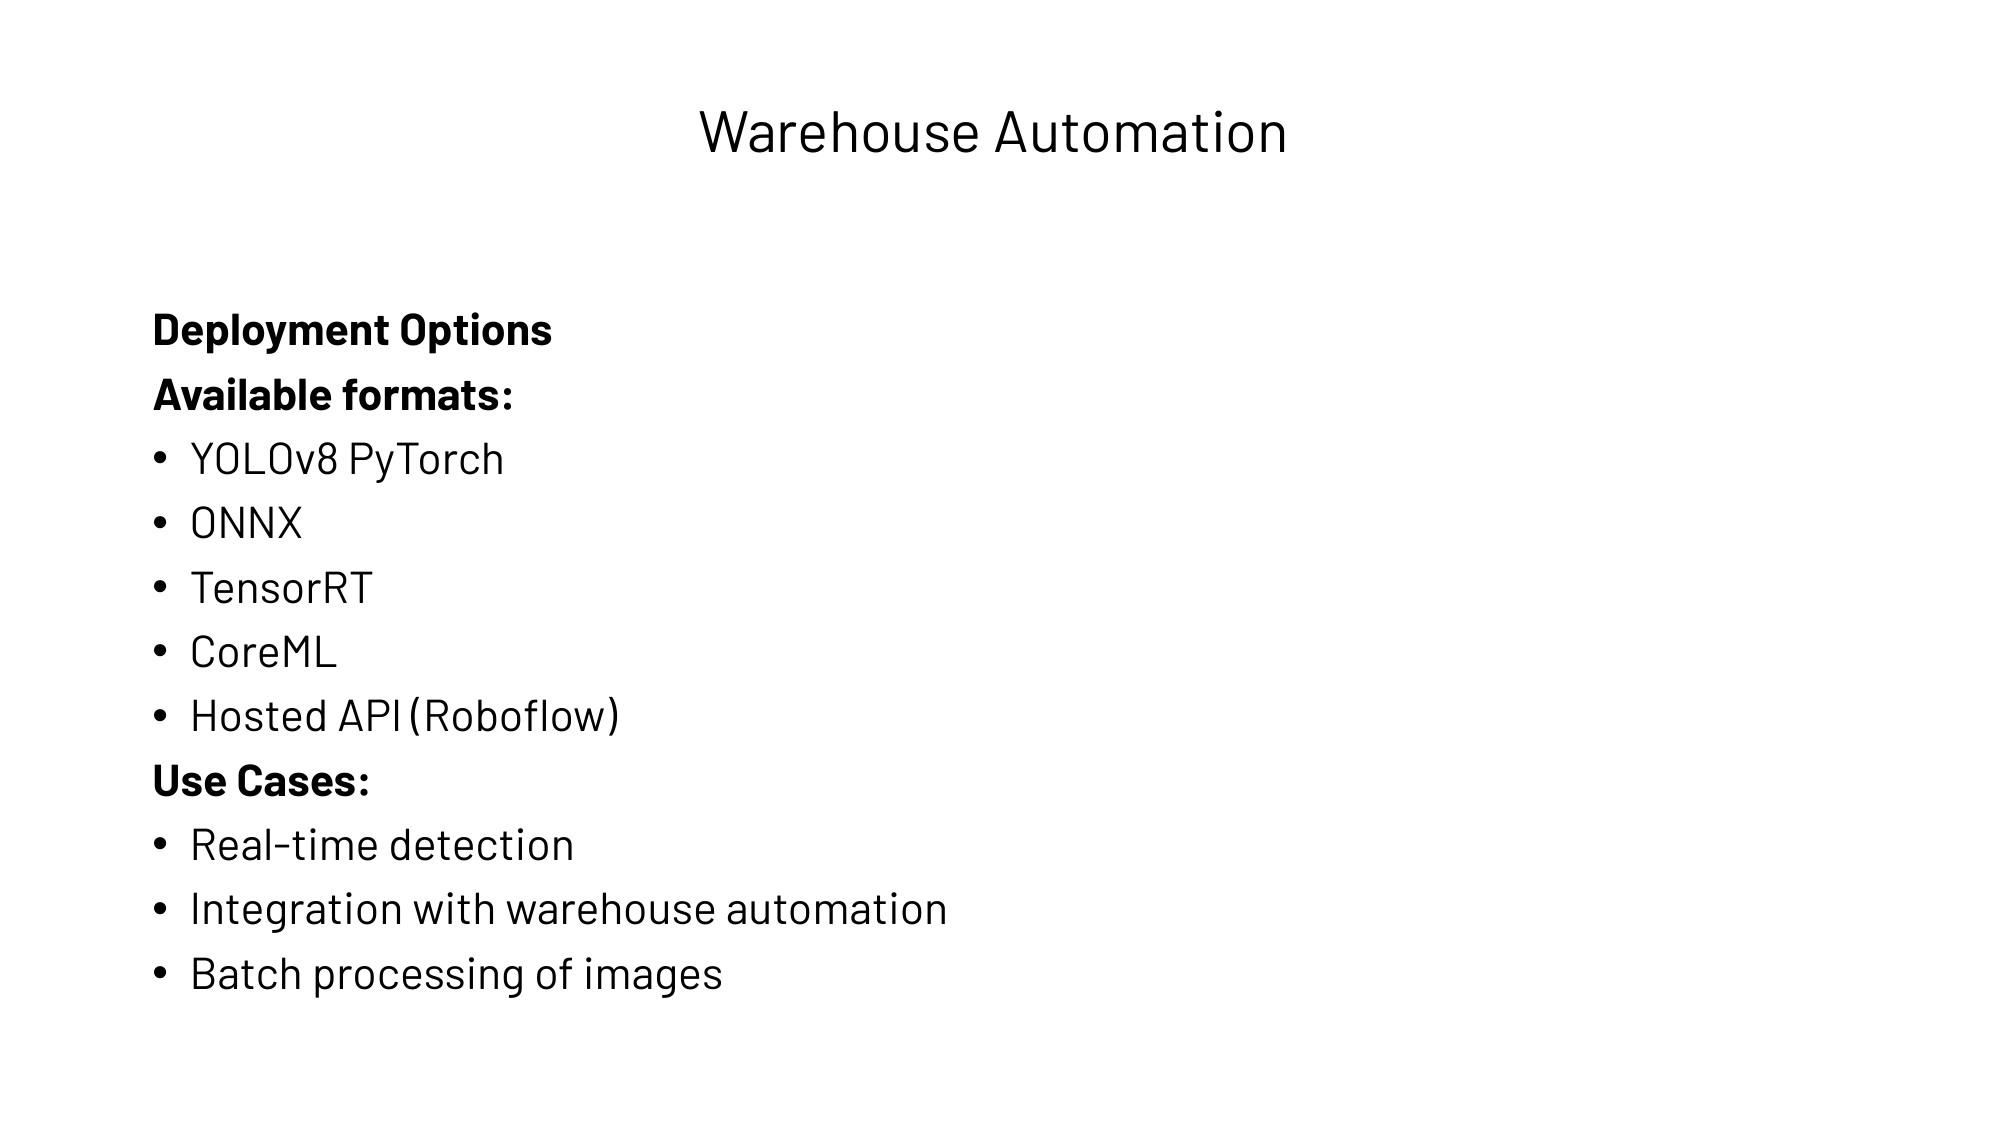

# Warehouse Automation
Deployment Options
Available formats:
YOLOv8 PyTorch
ONNX
TensorRT
CoreML
Hosted API (Roboflow)
Use Cases:
Real‑time detection
Integration with warehouse automation
Batch processing of images